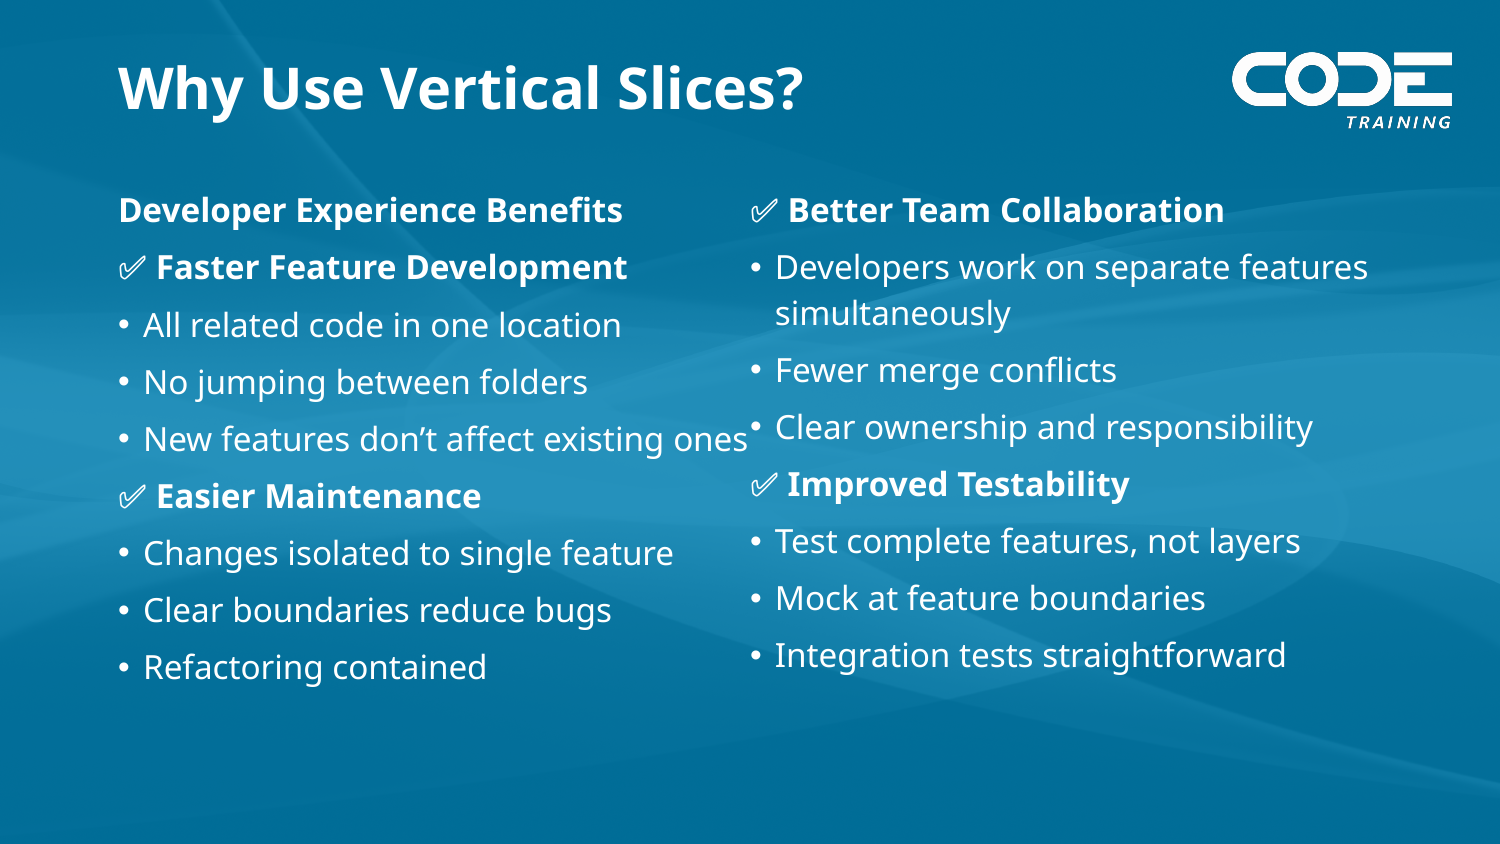

# Why Use Vertical Slices?
Developer Experience Benefits
✅ Faster Feature Development
All related code in one location
No jumping between folders
New features don’t affect existing ones
✅ Easier Maintenance
Changes isolated to single feature
Clear boundaries reduce bugs
Refactoring contained
✅ Better Team Collaboration
Developers work on separate features simultaneously
Fewer merge conflicts
Clear ownership and responsibility
✅ Improved Testability
Test complete features, not layers
Mock at feature boundaries
Integration tests straightforward